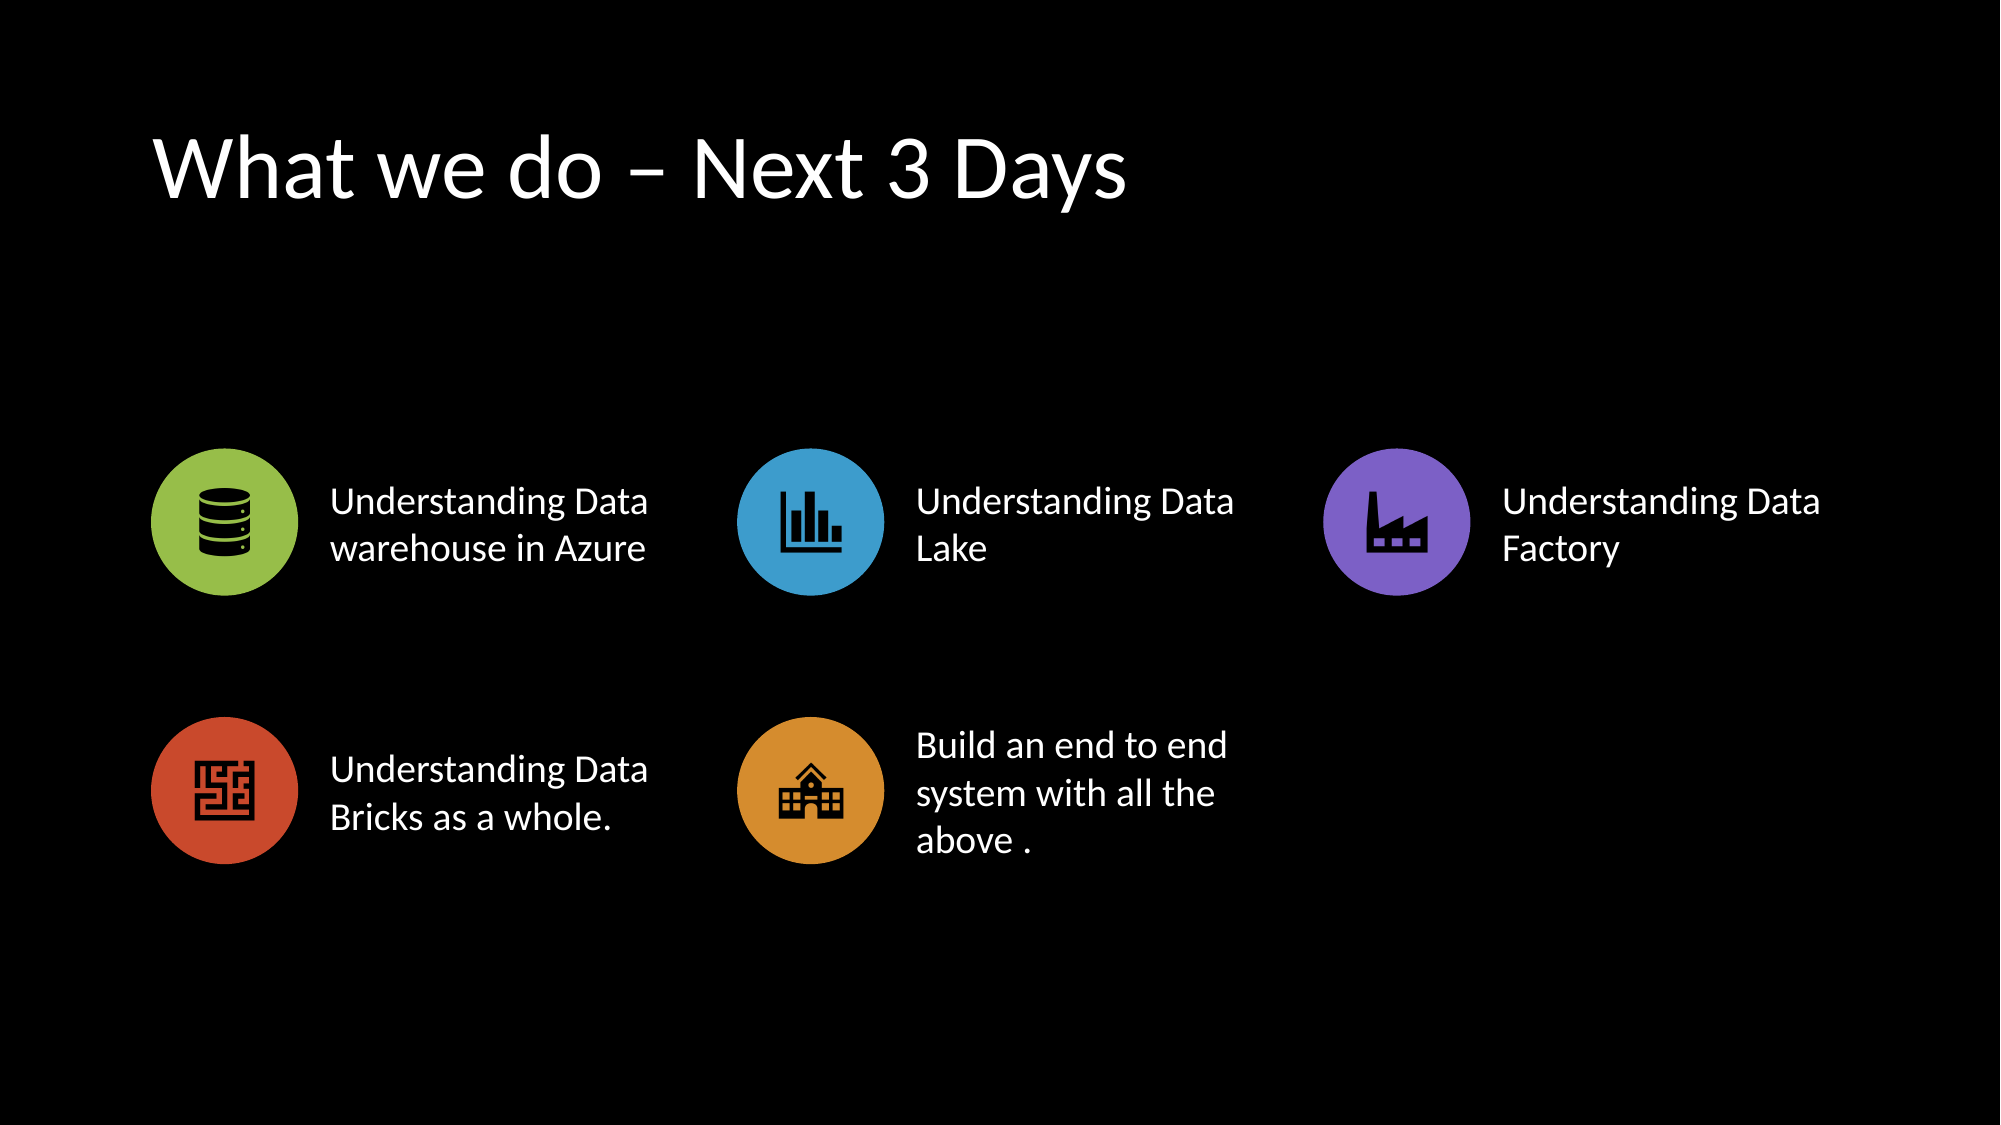

# What we do – Next 3 Days
Understanding Data warehouse in Azure
Understanding Data Lake
Understanding Data Factory
Understanding Data Bricks as a whole.
Build an end to end system with all the above .